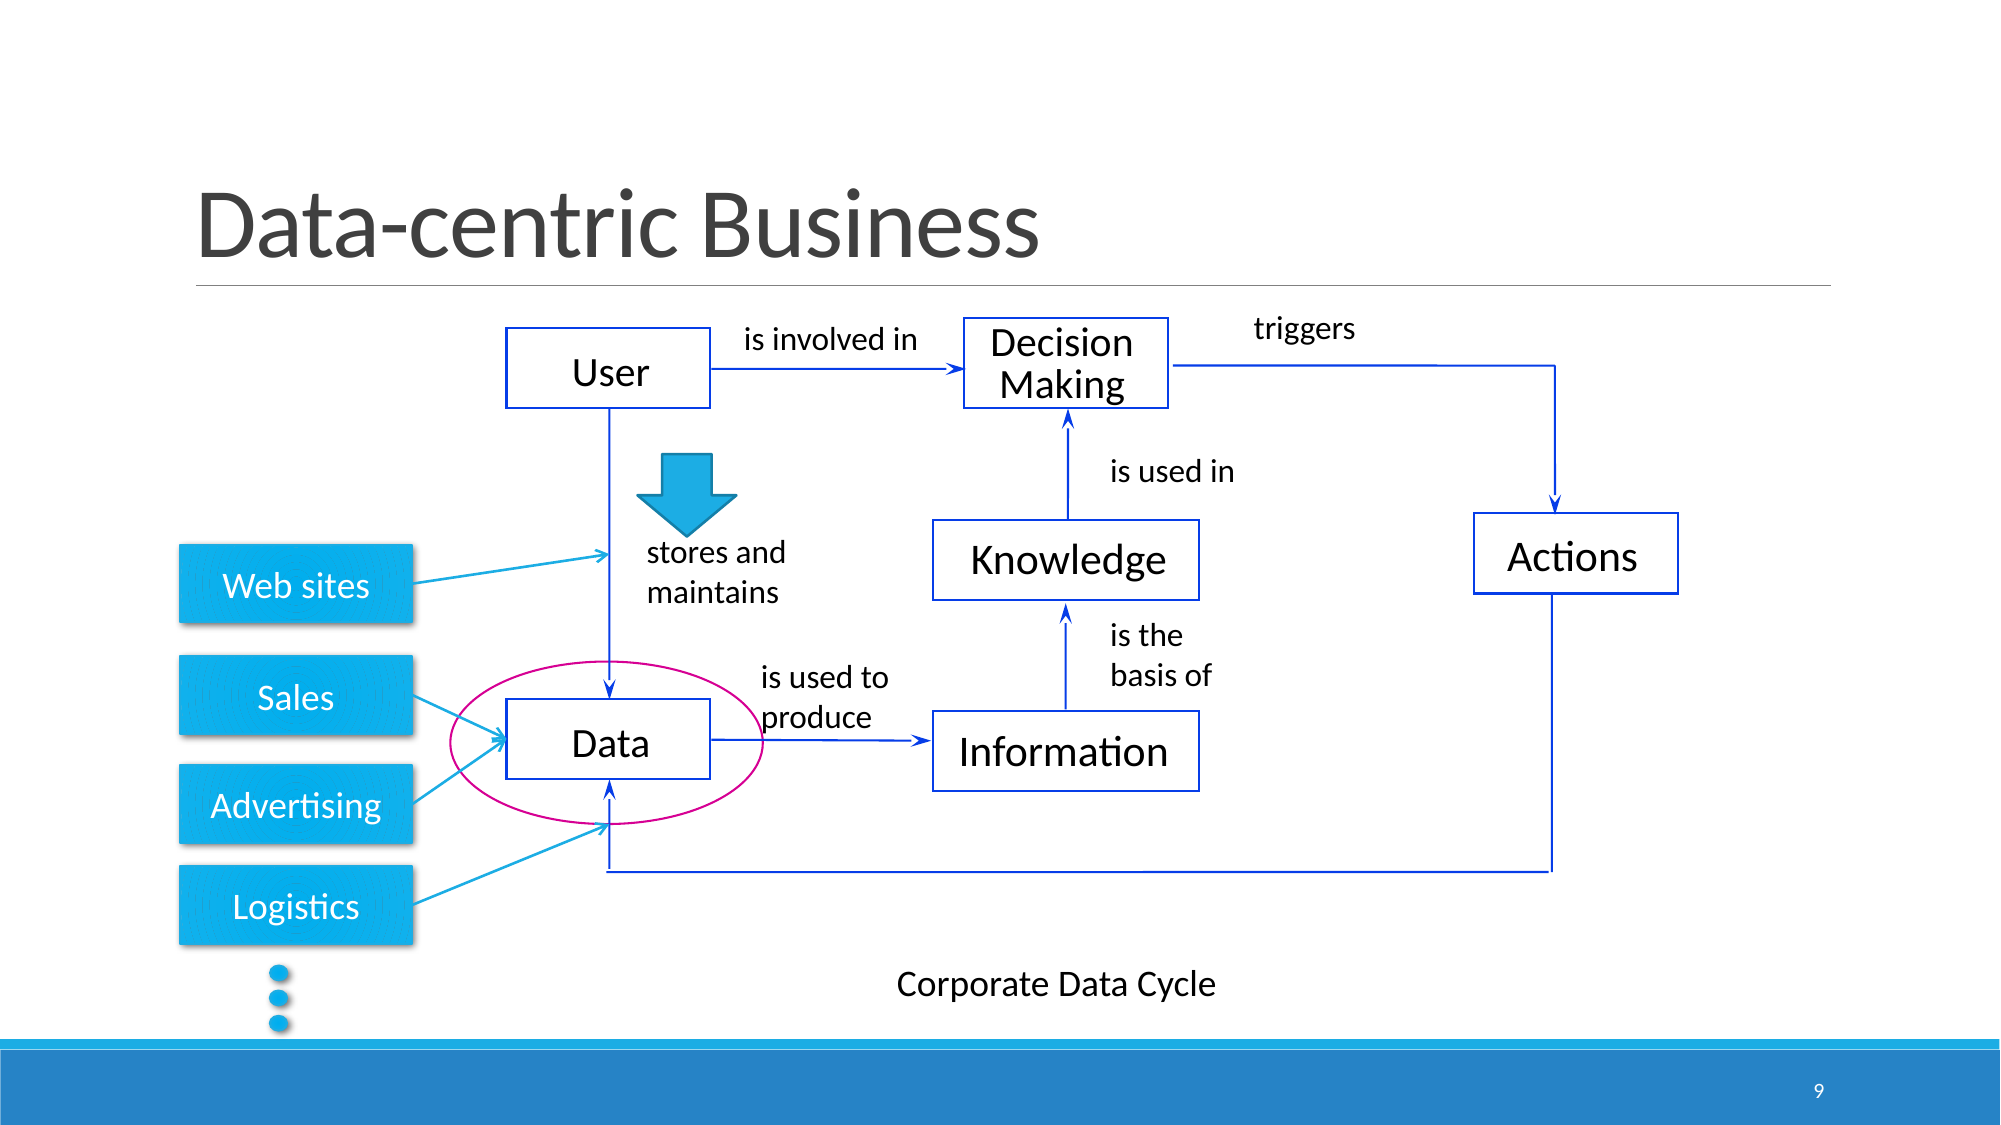

# Data-centric Business
triggers
is involved in
Decision
Making

User

is used in

Actions
stores and
maintains
Knowledge

is the
basis of
is used to
produce

Data

Information

Web sites
Sales

Advertising
Logistics
Corporate Data Cycle

9